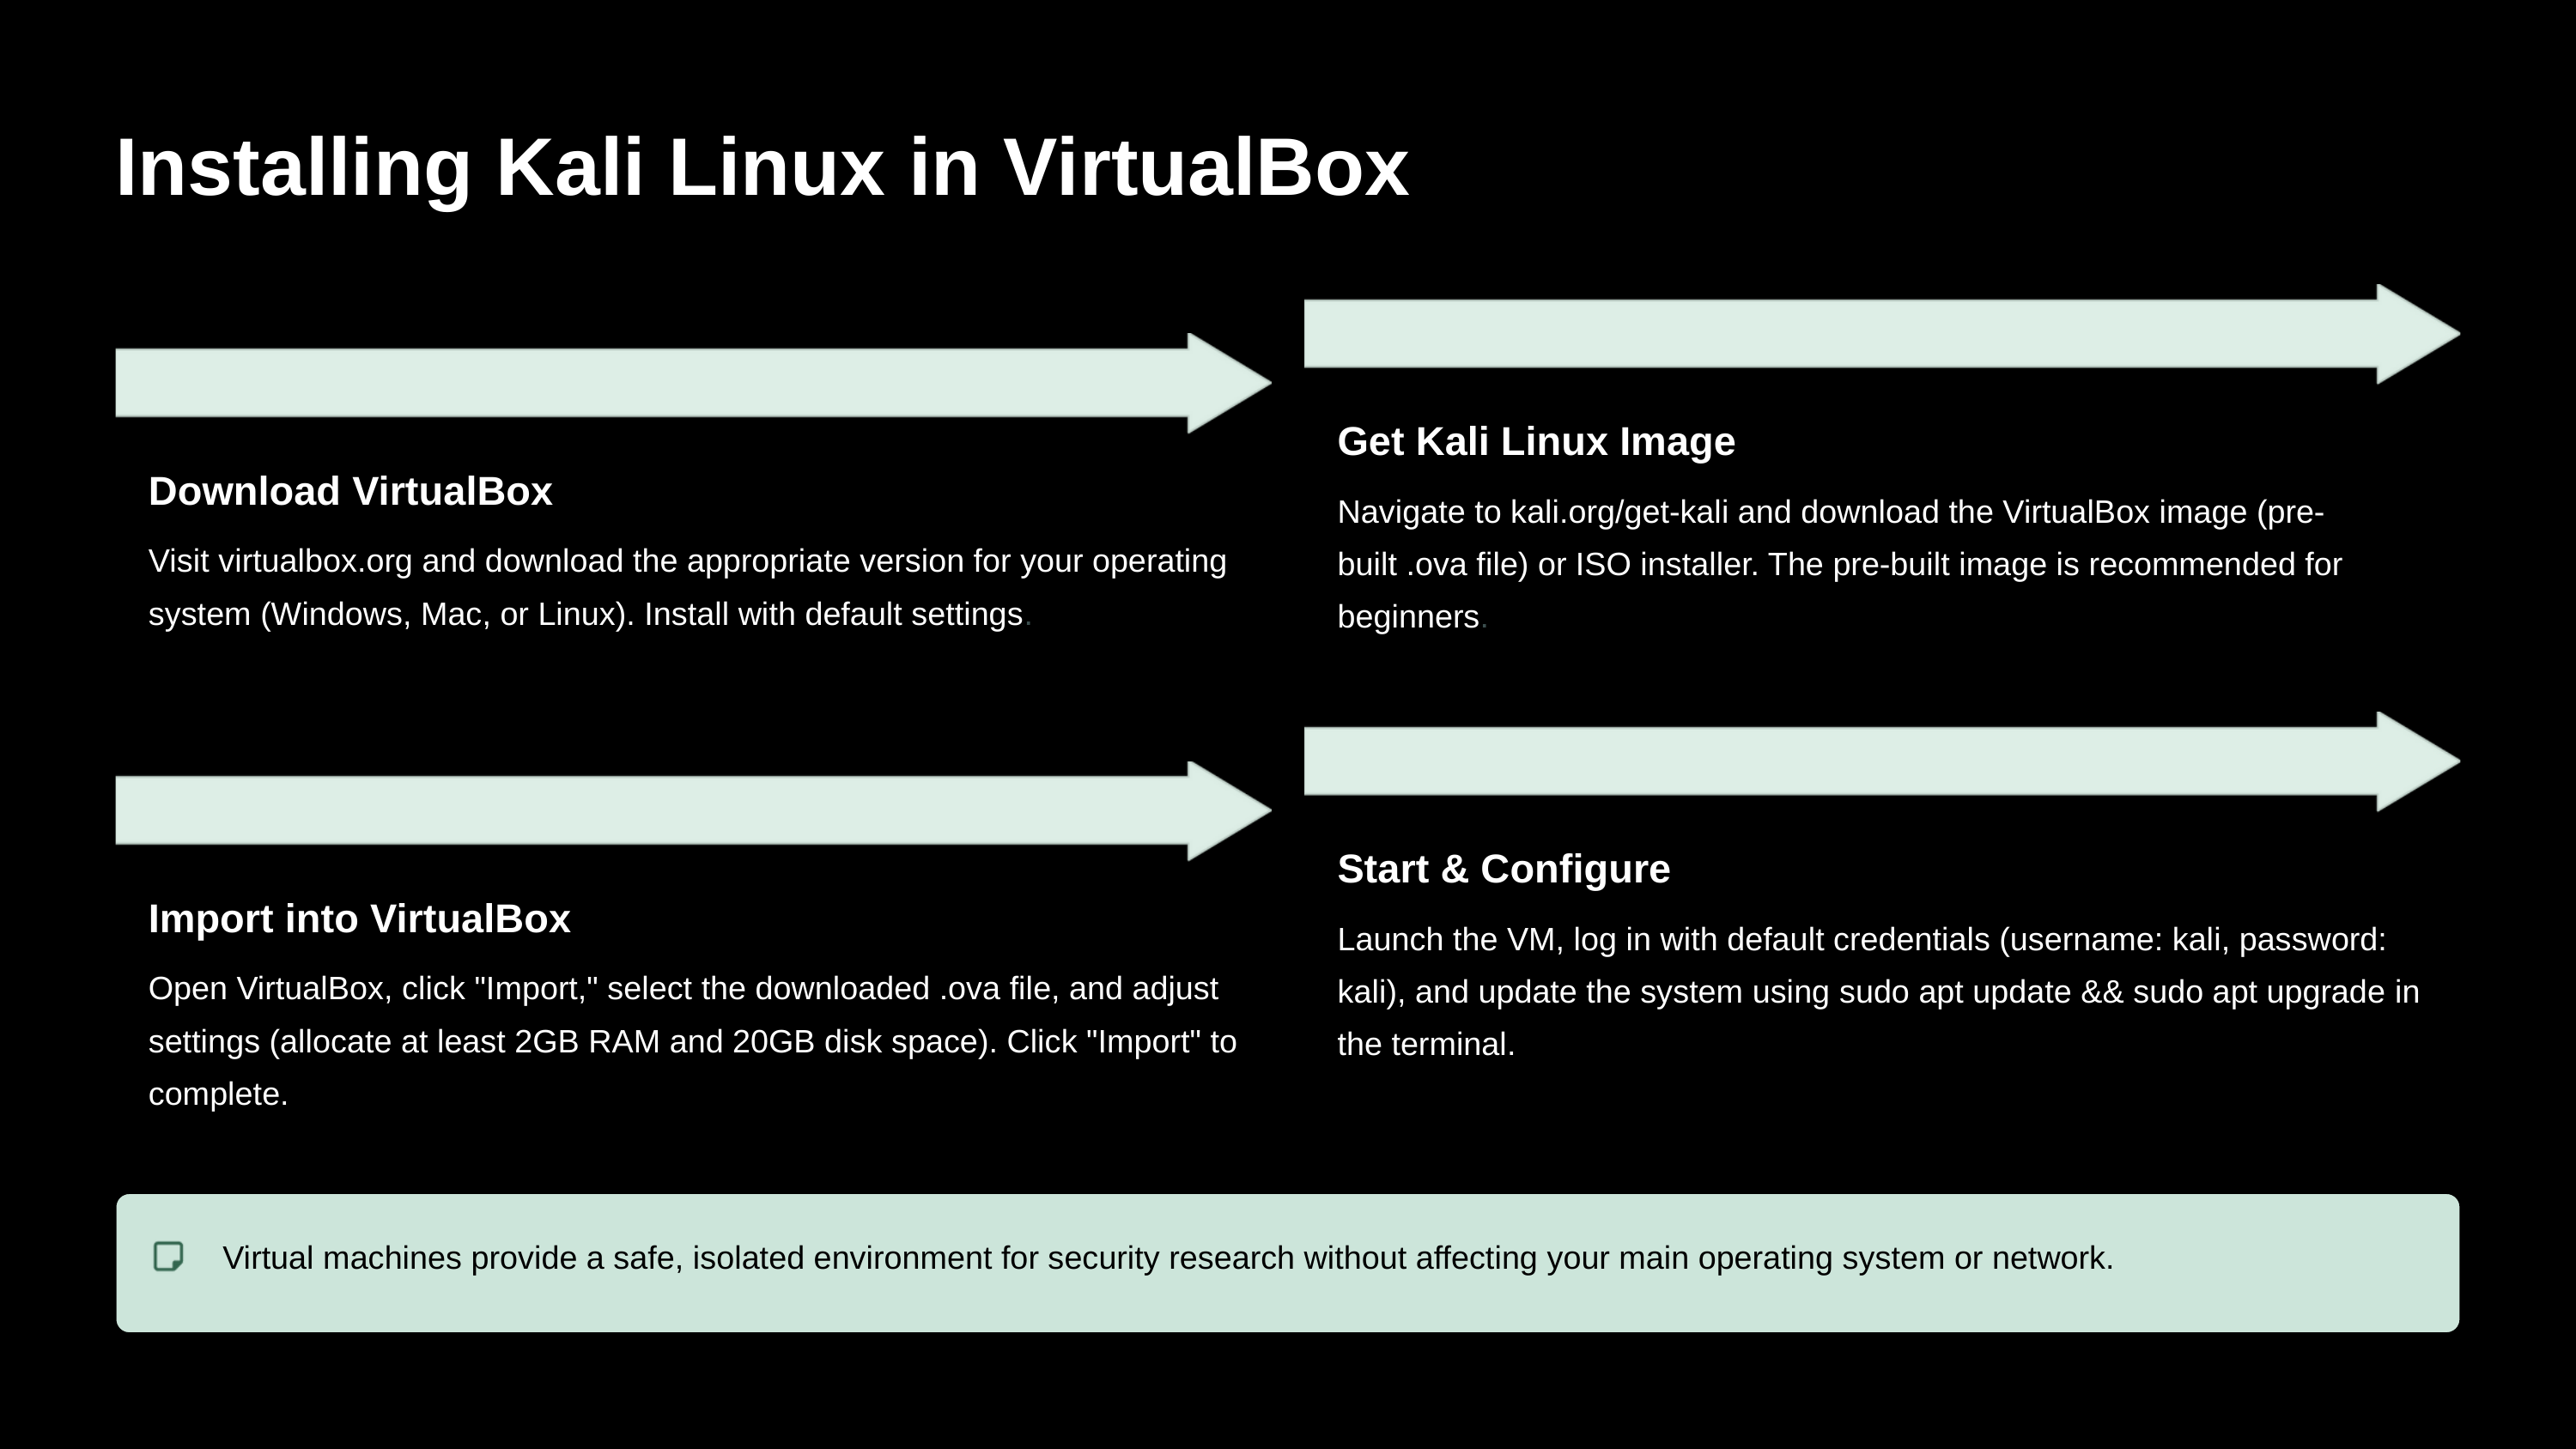

Installing Kali Linux in VirtualBox

Get Kali Linux Image
Download VirtualBox
Navigate to kali.org/get-kali and download the VirtualBox image (pre-built .ova file) or ISO installer. The pre-built image is recommended for beginners.
Visit virtualbox.org and download the appropriate version for your operating system (Windows, Mac, or Linux). Install with default settings.

Start & Configure
Import into VirtualBox
Launch the VM, log in with default credentials (username: kali, password: kali), and update the system using sudo apt update && sudo apt upgrade in the terminal.
Open VirtualBox, click "Import," select the downloaded .ova file, and adjust settings (allocate at least 2GB RAM and 20GB disk space). Click "Import" to complete.

Virtual machines provide a safe, isolated environment for security research without affecting your main operating system or network.